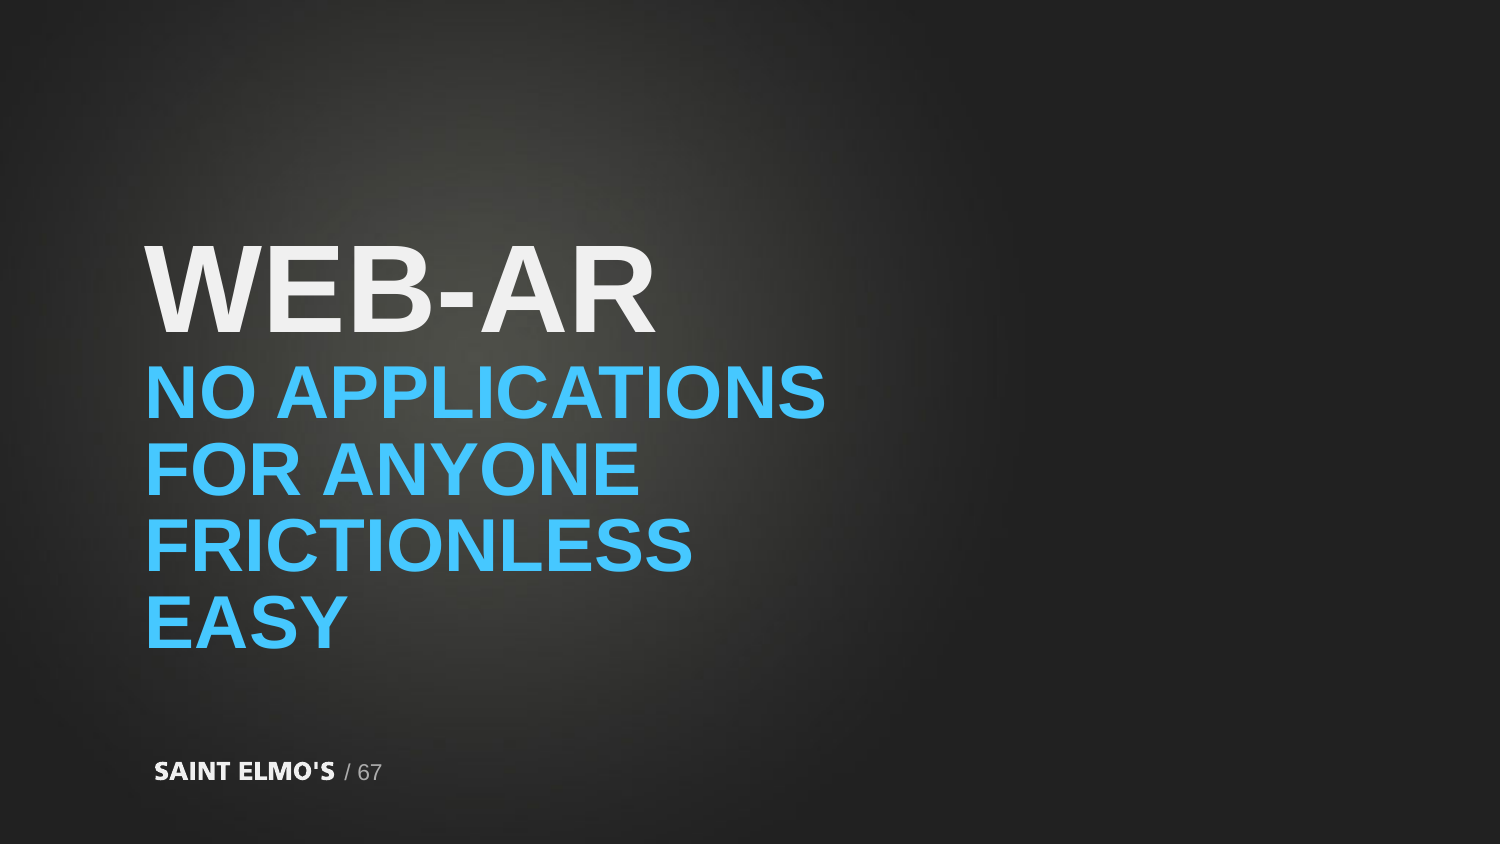

# WEB-AR NO APPLICATIONS FOR ANYONE FRICTIONLESS eASY